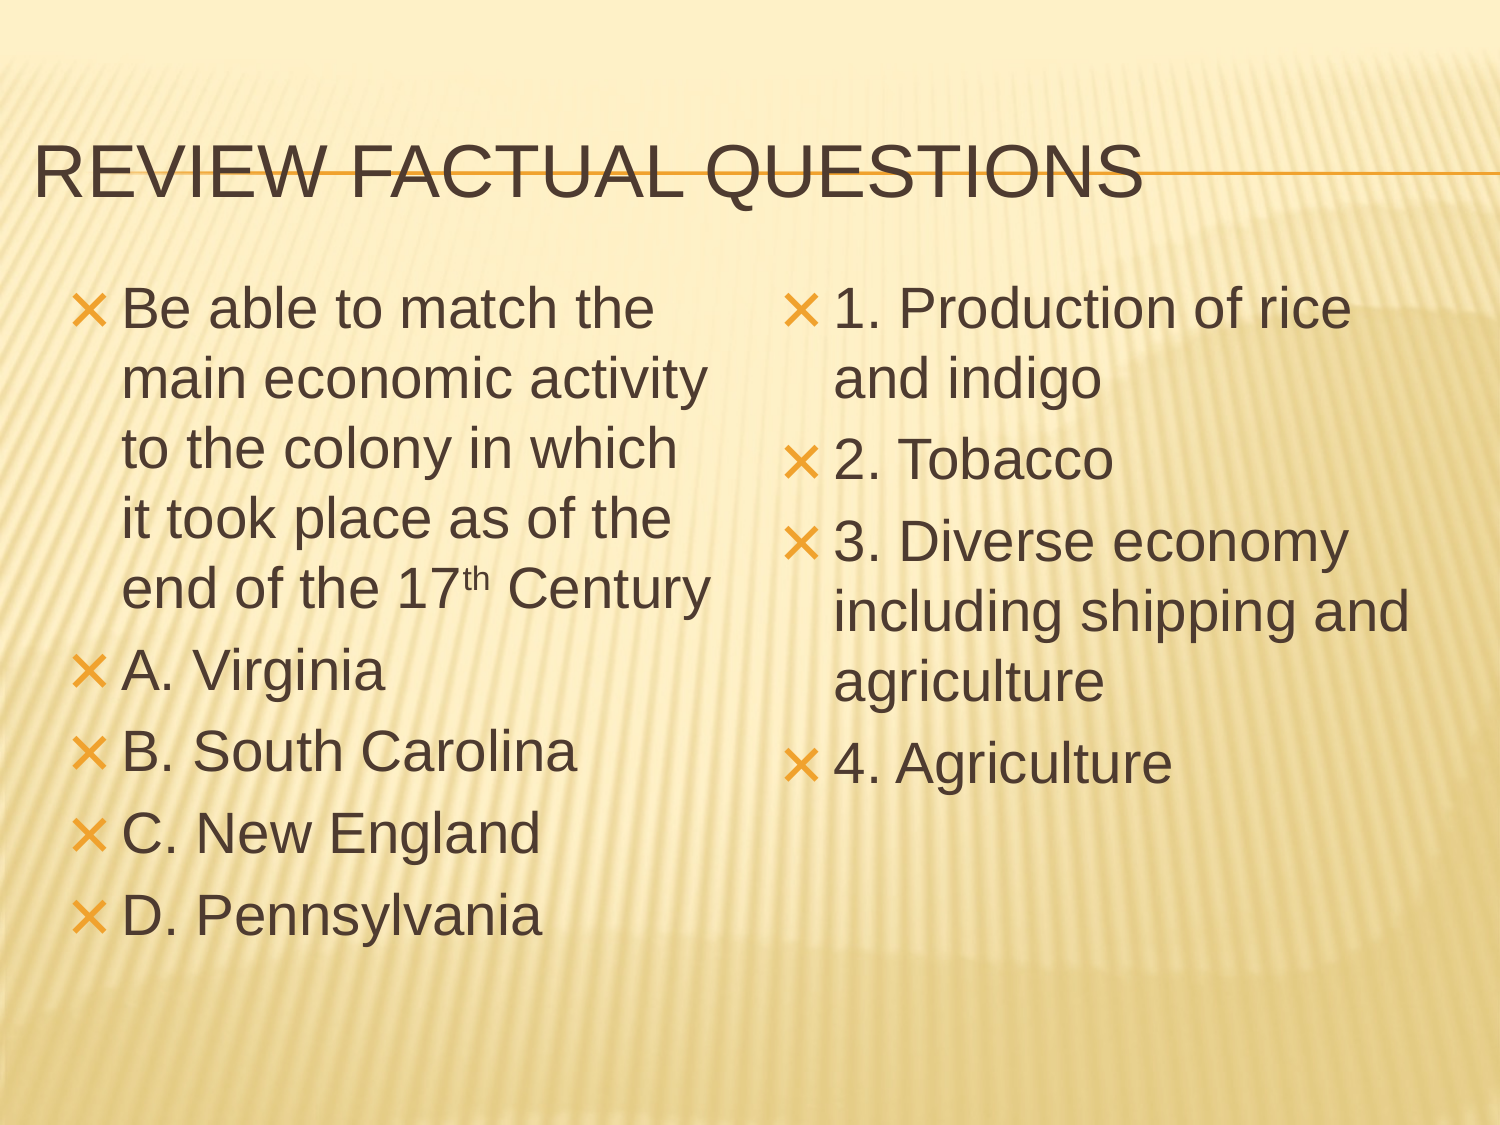

REVIEW FACTUAL QUESTIONS
Be able to match the main economic activity to the colony in which it took place as of the end of the 17th Century
A. Virginia
B. South Carolina
C. New England
D. Pennsylvania
1. Production of rice and indigo
2. Tobacco
3. Diverse economy including shipping and agriculture
4. Agriculture